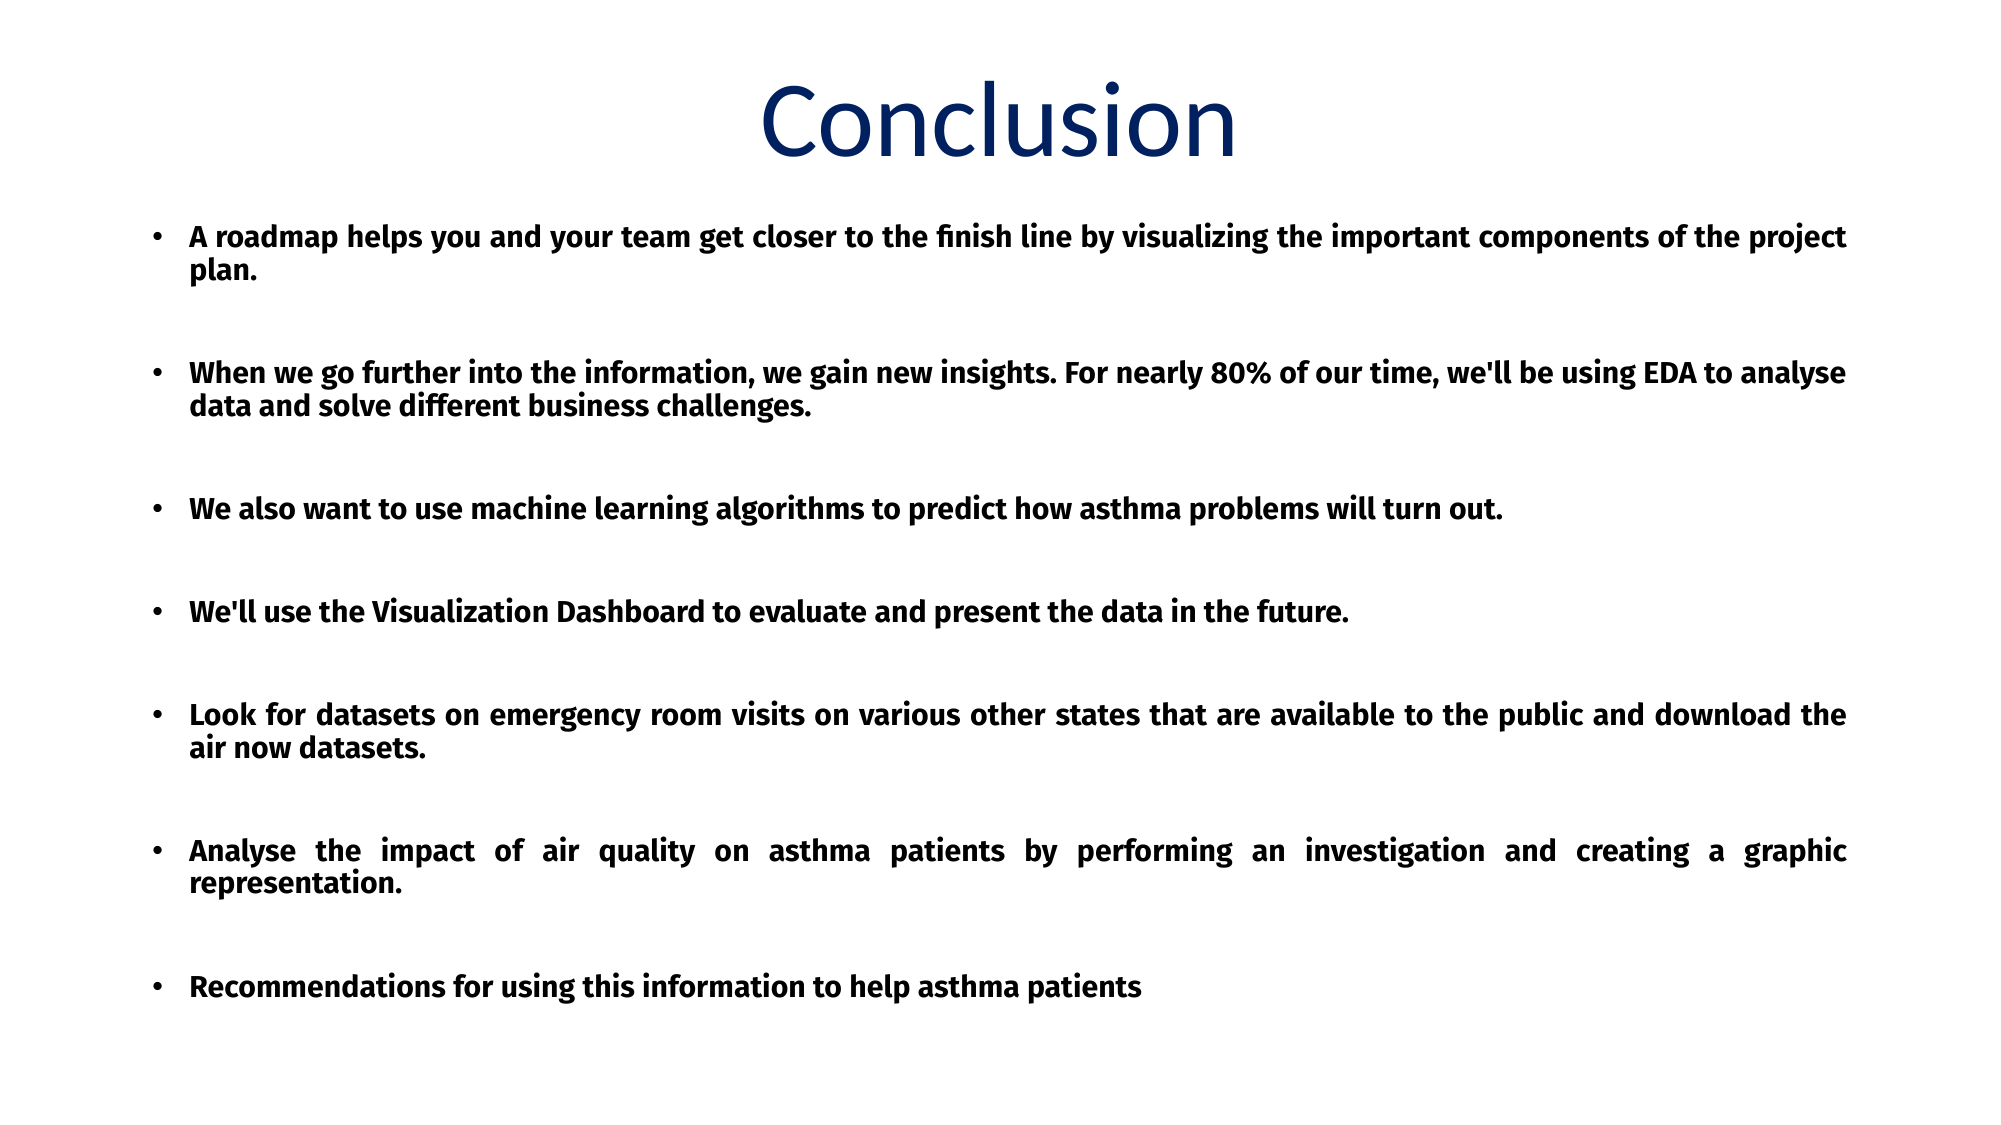

Conclusion
A roadmap helps you and your team get closer to the finish line by visualizing the important components of the project plan.

When we go further into the information, we gain new insights. For nearly 80% of our time, we'll be using EDA to analyse data and solve different business challenges.

We also want to use machine learning algorithms to predict how asthma problems will turn out.

We'll use the Visualization Dashboard to evaluate and present the data in the future.

Look for datasets on emergency room visits on various other states that are available to the public and download the air now datasets.

Analyse the impact of air quality on asthma patients by performing an investigation and creating a graphic representation.

Recommendations for using this information to help asthma patients